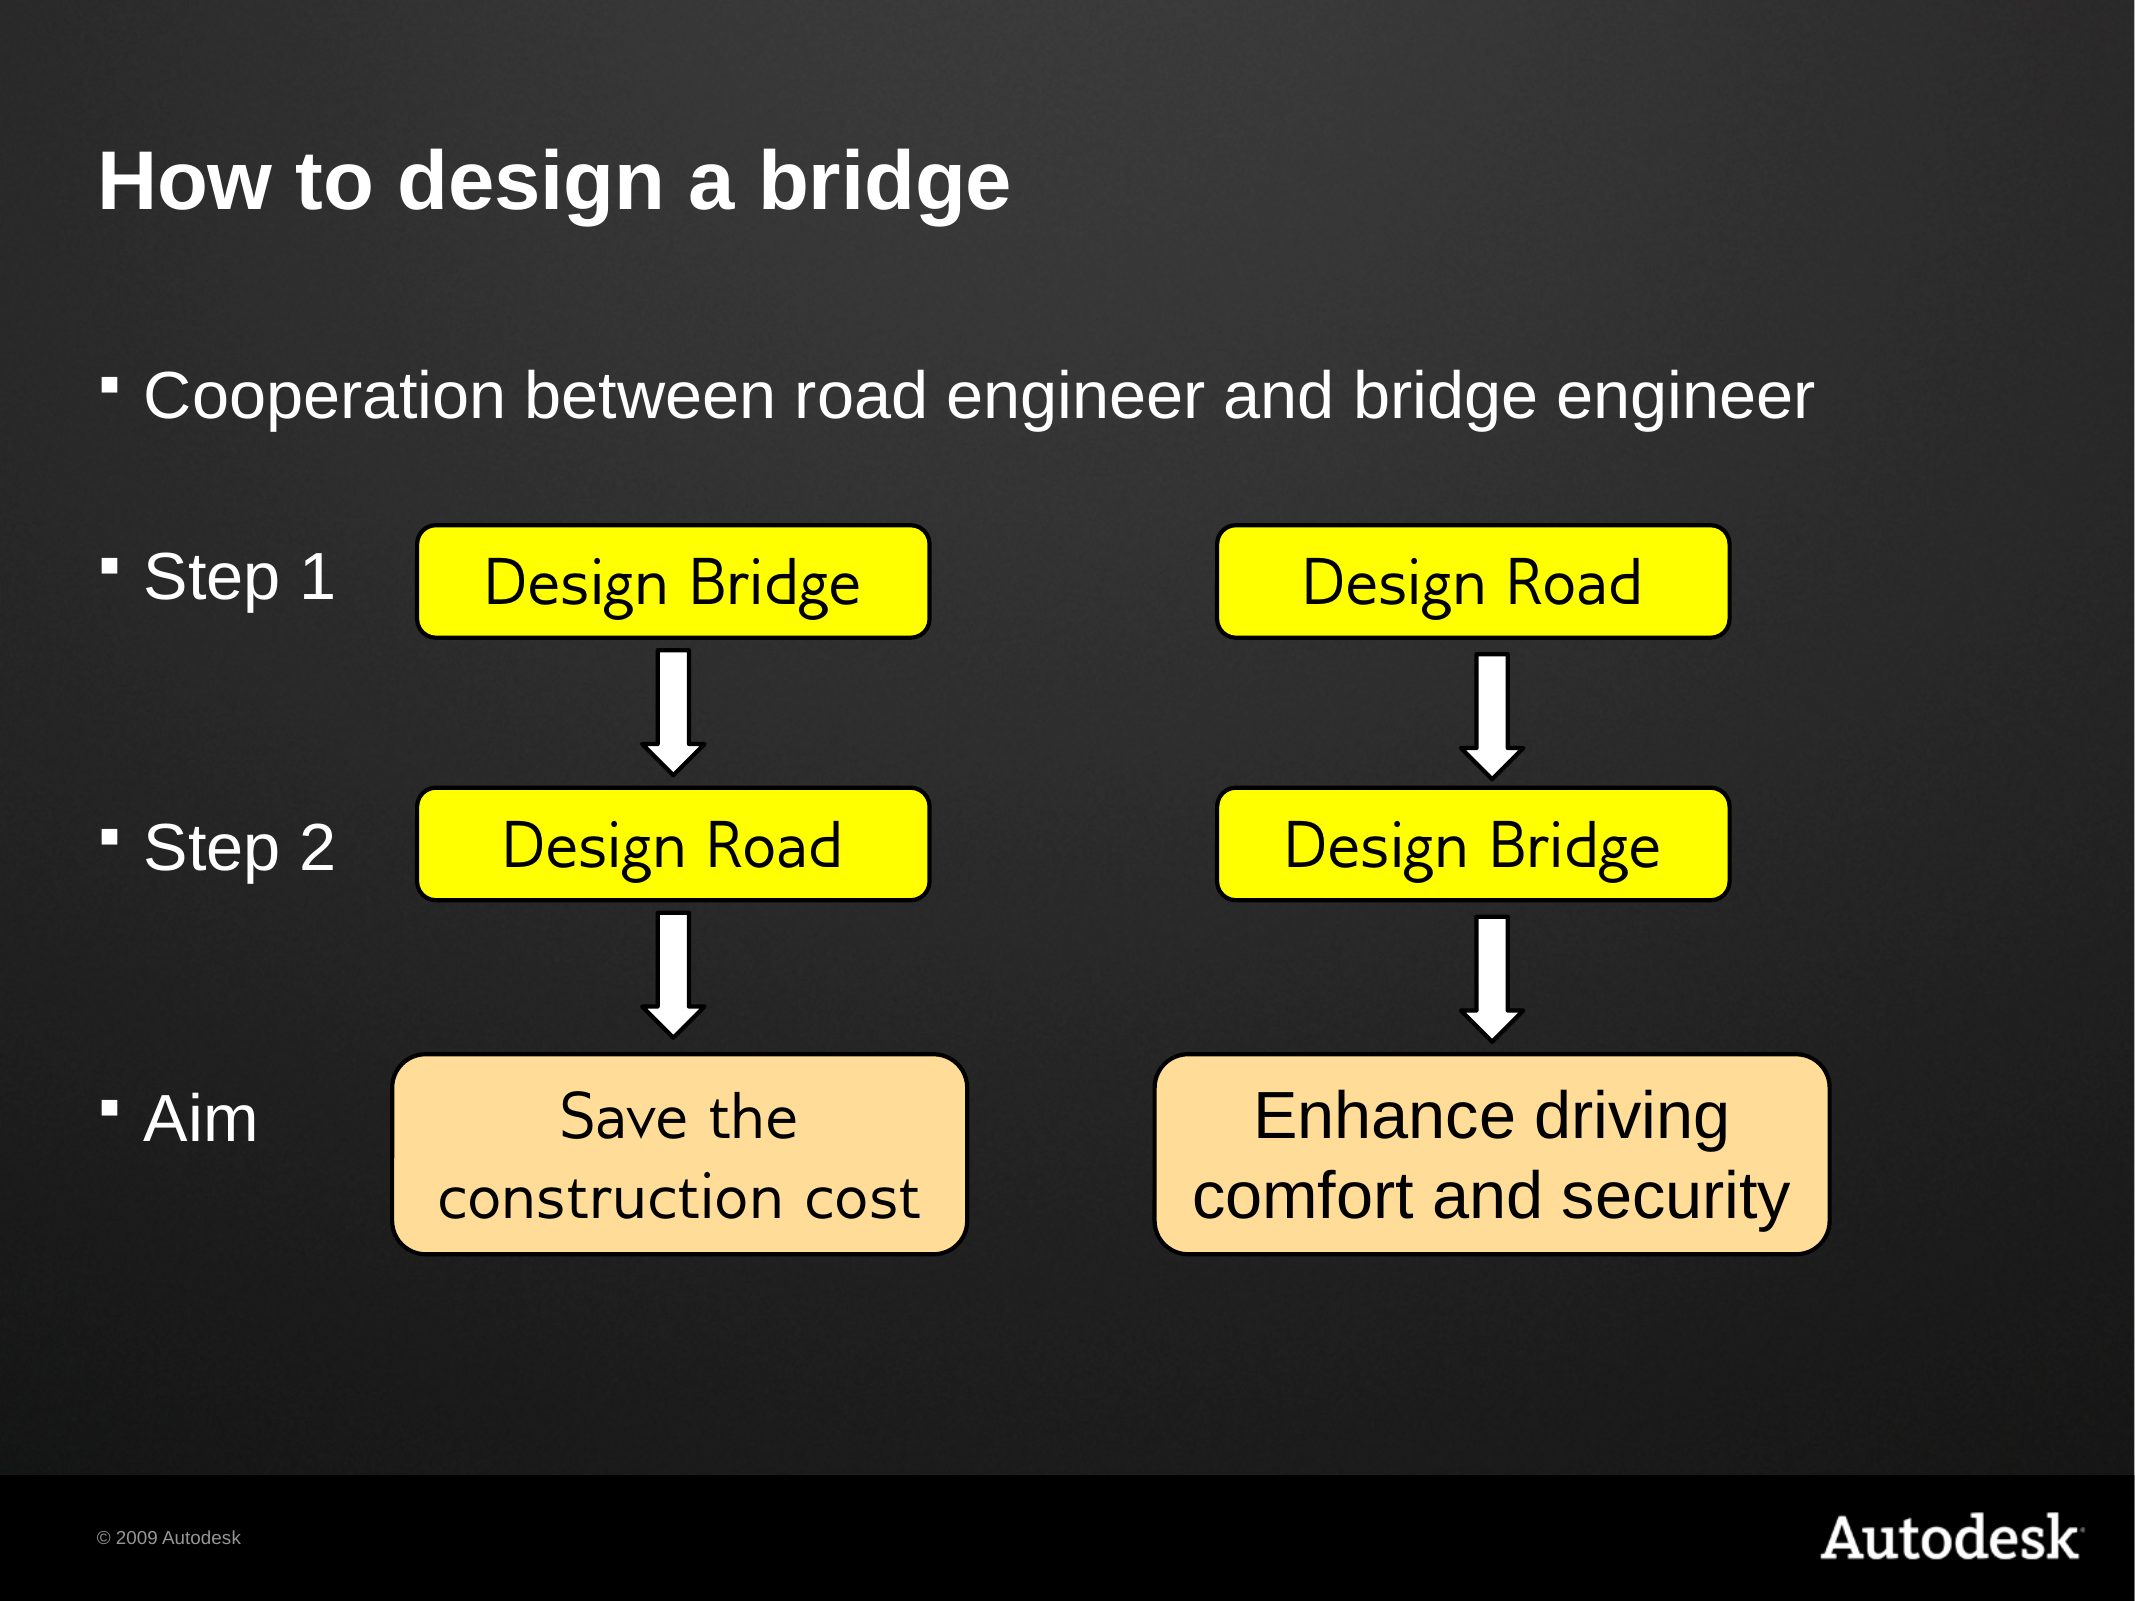

# How to design a bridge
Cooperation between road engineer and bridge engineer

Step 1

Step 2

Aim
Design Bridge
Design Road

Design Road
Design Bridge

Save the construction cost
Enhance driving comfort and security